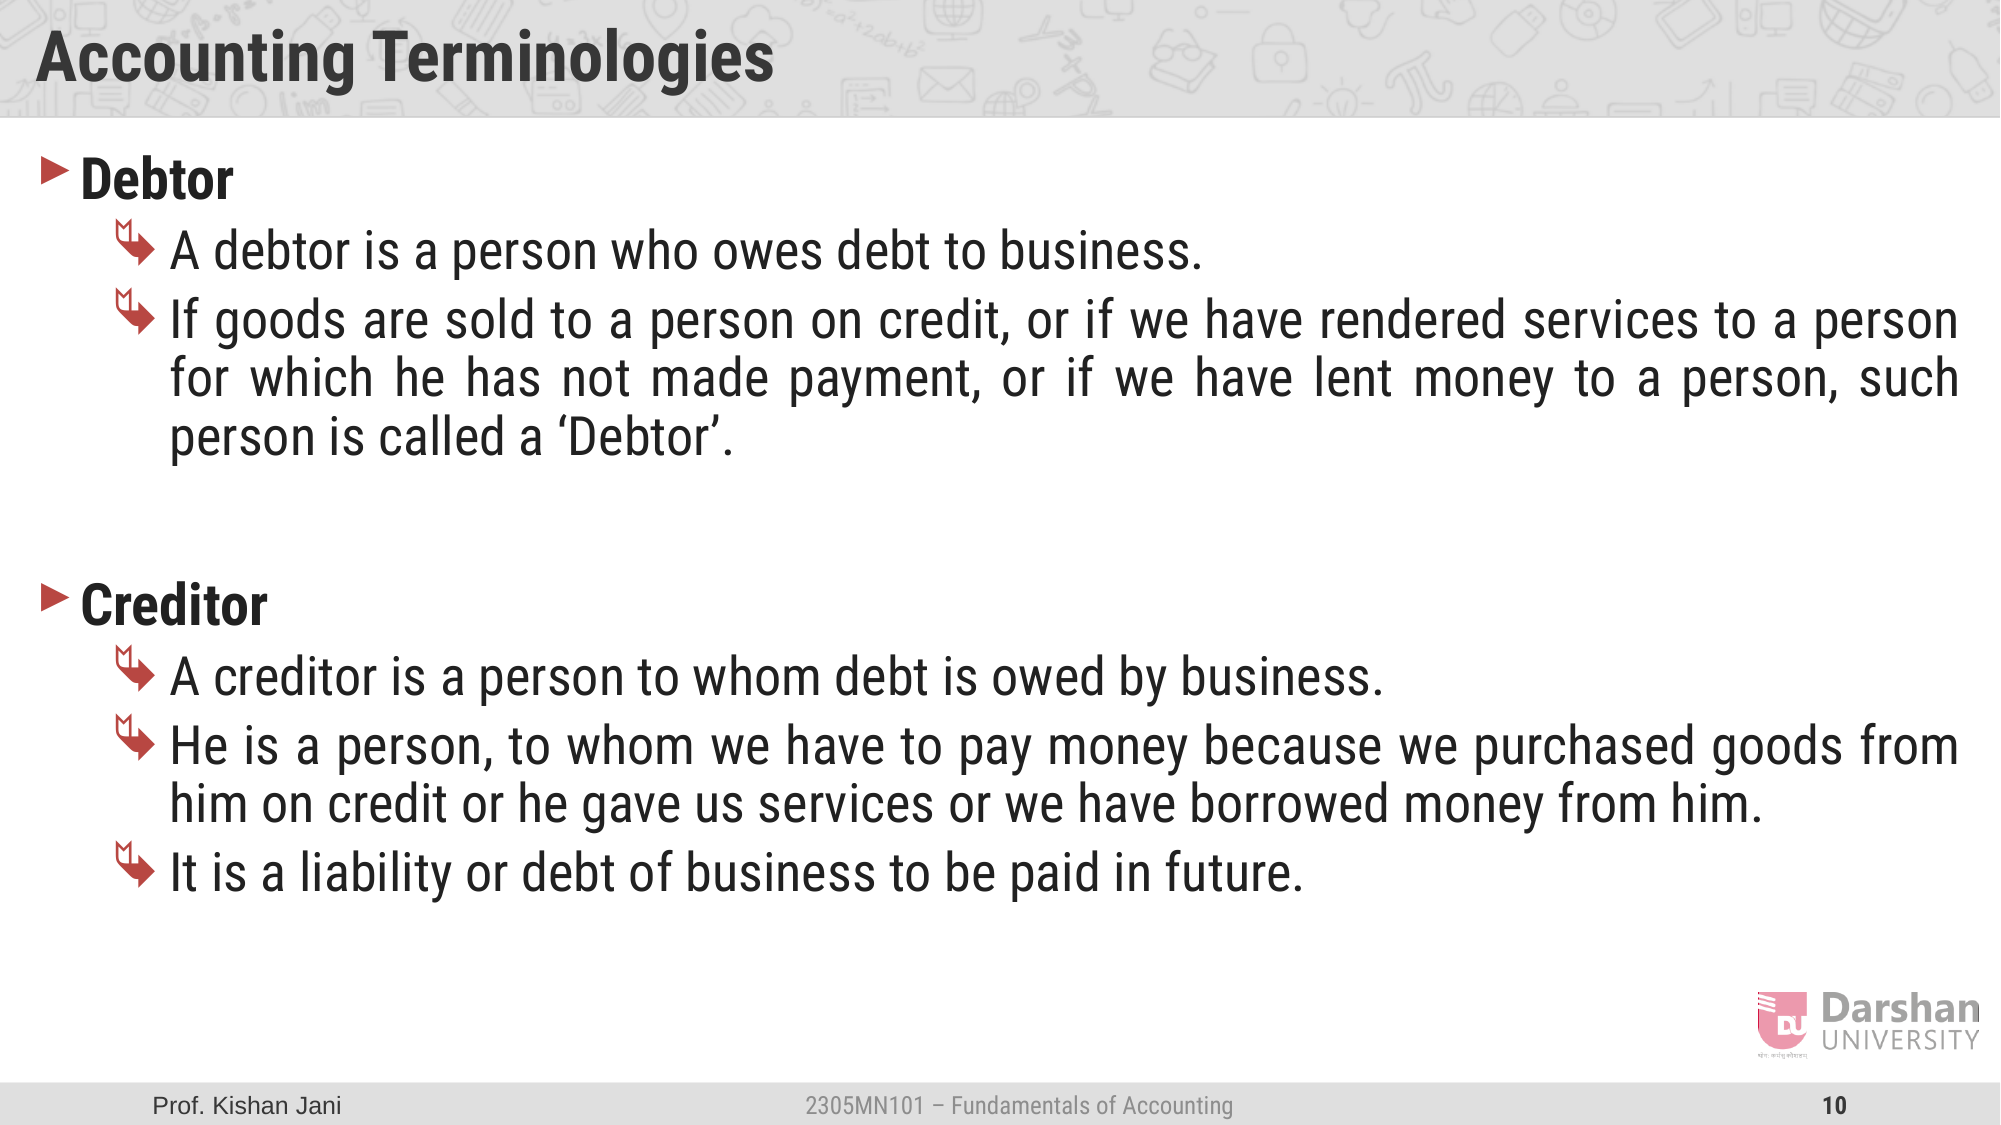

# Accounting Terminologies
Debtor
A debtor is a person who owes debt to business.
If goods are sold to a person on credit, or if we have rendered services to a person for which he has not made payment, or if we have lent money to a person, such person is called a ‘Debtor’.

Creditor
A creditor is a person to whom debt is owed by business.
He is a person, to whom we have to pay money because we purchased goods from him on credit or he gave us services or we have borrowed money from him.
It is a liability or debt of business to be paid in future.